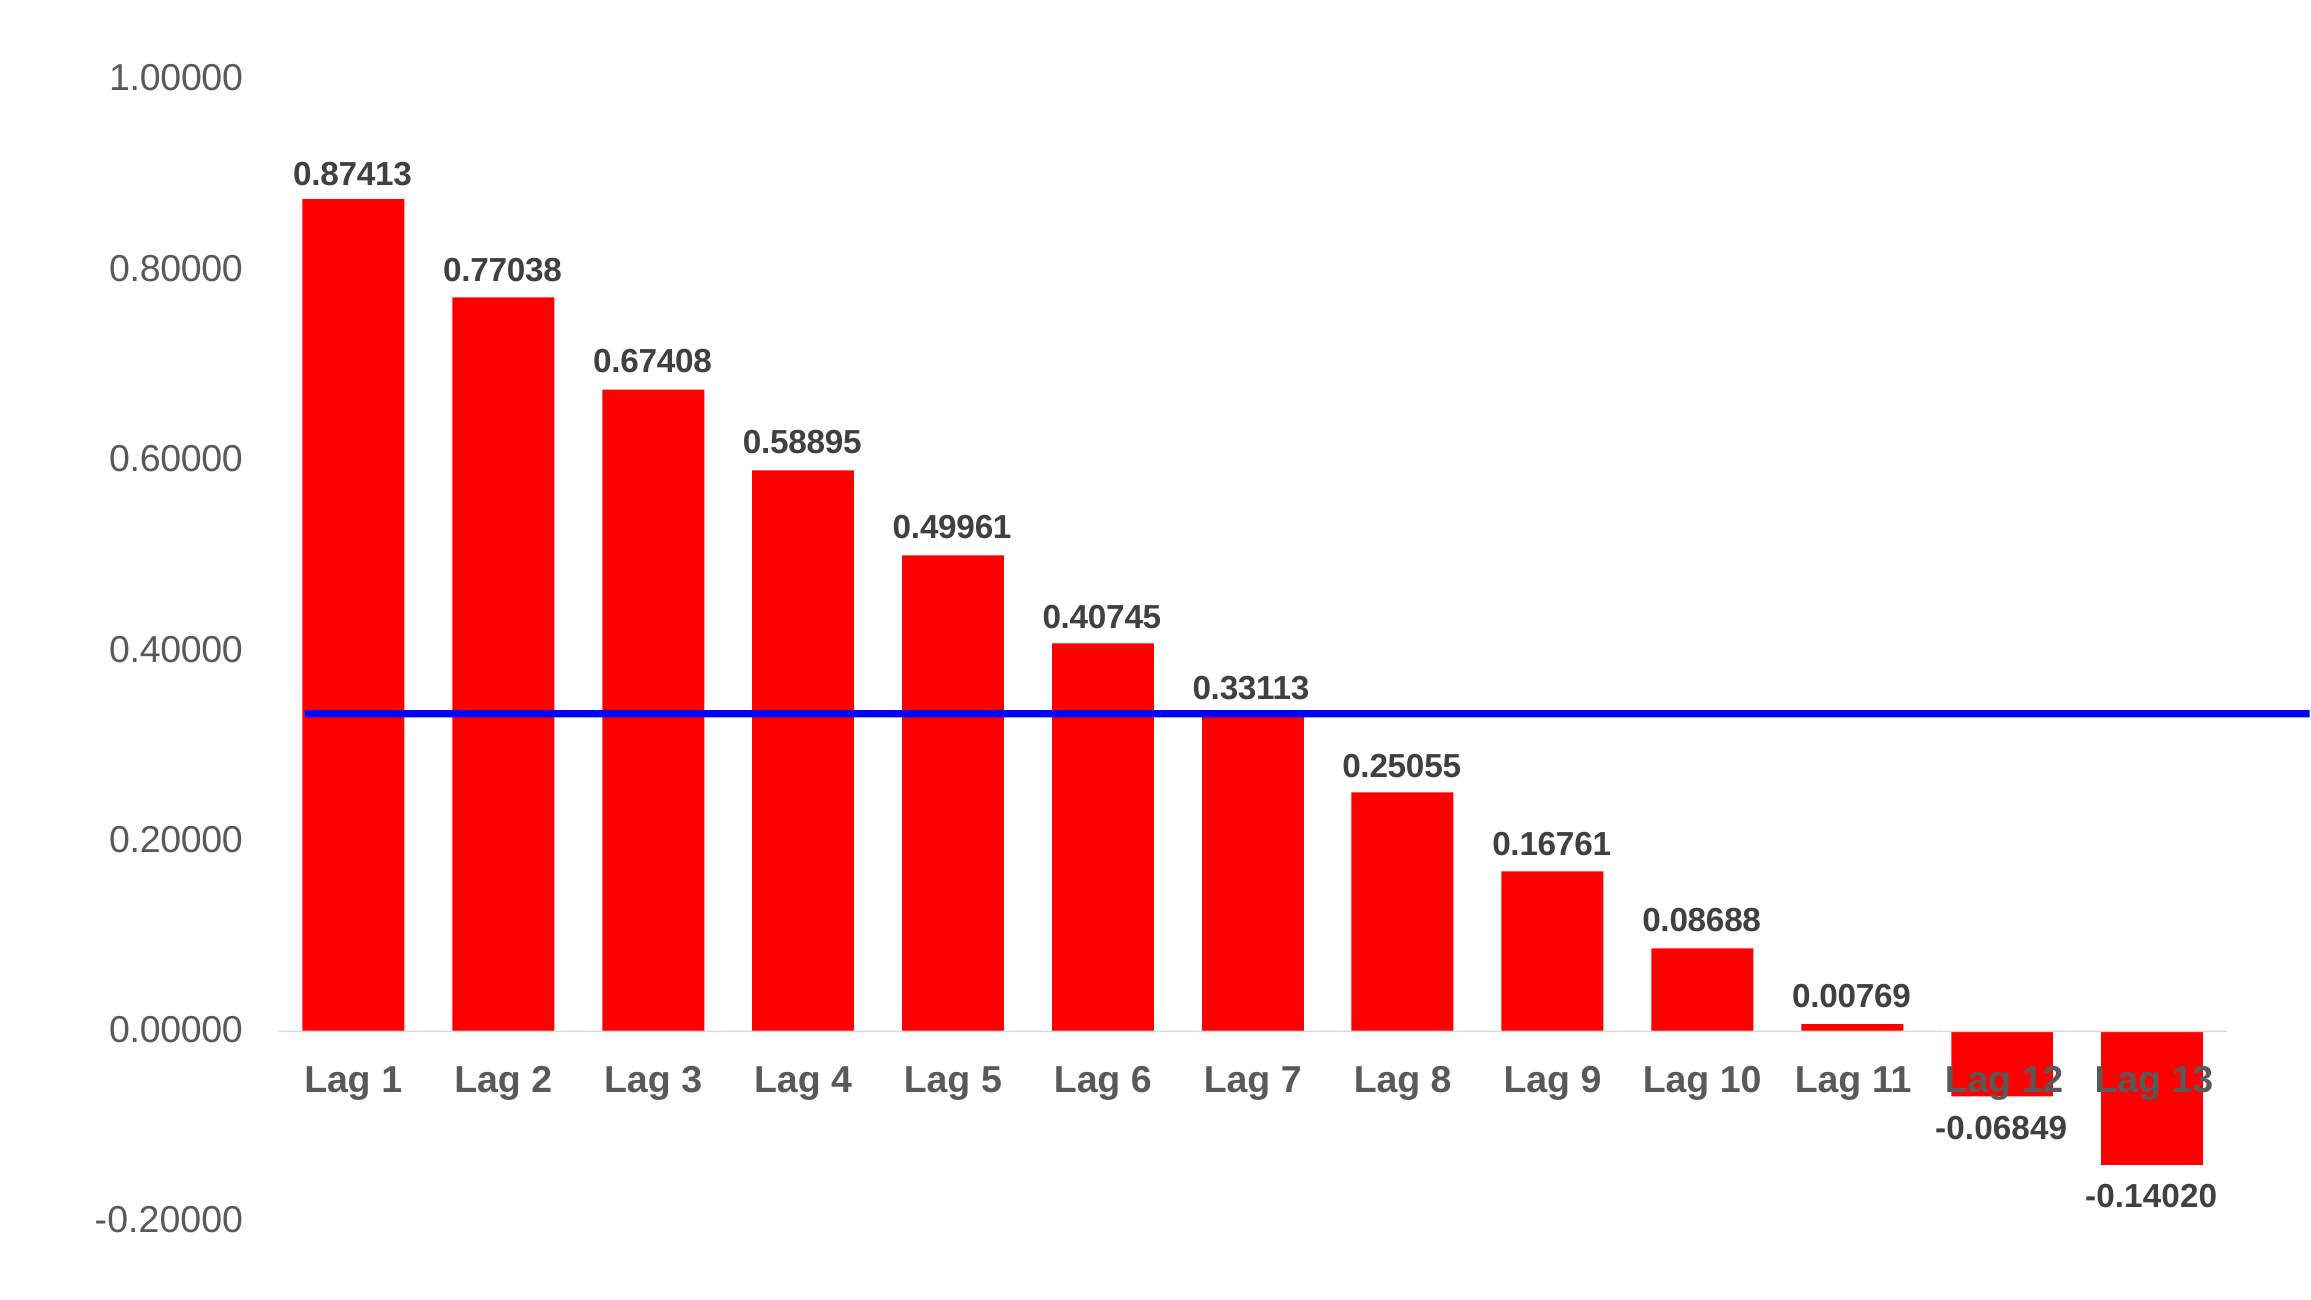

1.00000

0.87413

0.80000
0.77038

0.67408

0.58895
0.60000

0.49961

0.40745

0.40000

0.33113

0.25055

0.20000
0.16761

0.08688
0.00769

0.00000

Lag 1
Lag 2
Lag 3
Lag 4
Lag 5
Lag 6
Lag 7
Lag 8
Lag 9
Lag 10	Lag 11	Lag 12	Lag 13
-0.06849
-0.14020
-0.20000